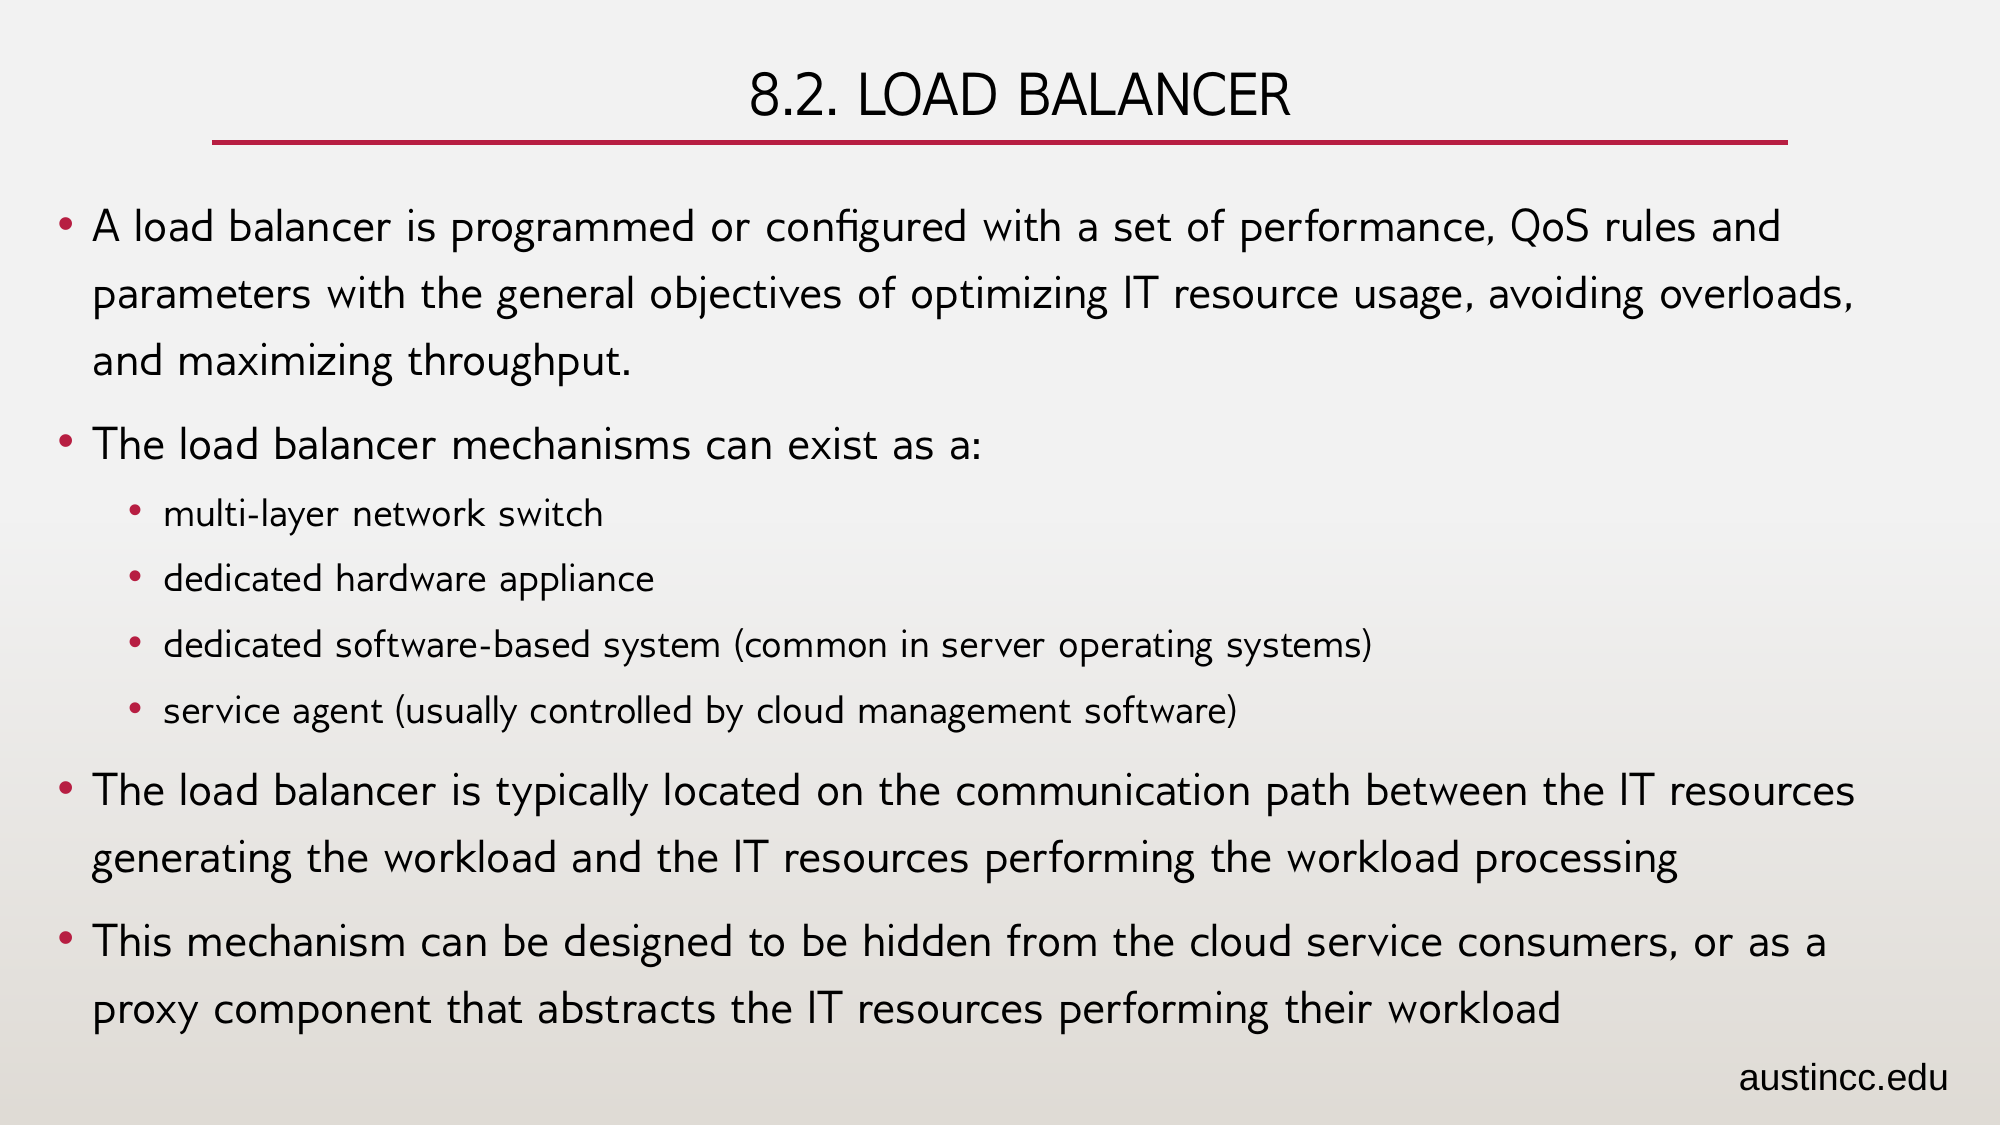

# 8.2. Load Balancer
A load balancer is programmed or configured with a set of performance, QoS rules and parameters with the general objectives of optimizing IT resource usage, avoiding overloads, and maximizing throughput.
The load balancer mechanisms can exist as a:
multi-layer network switch
dedicated hardware appliance
dedicated software-based system (common in server operating systems)
service agent (usually controlled by cloud management software)
The load balancer is typically located on the communication path between the IT resources generating the workload and the IT resources performing the workload processing
This mechanism can be designed to be hidden from the cloud service consumers, or as a proxy component that abstracts the IT resources performing their workload